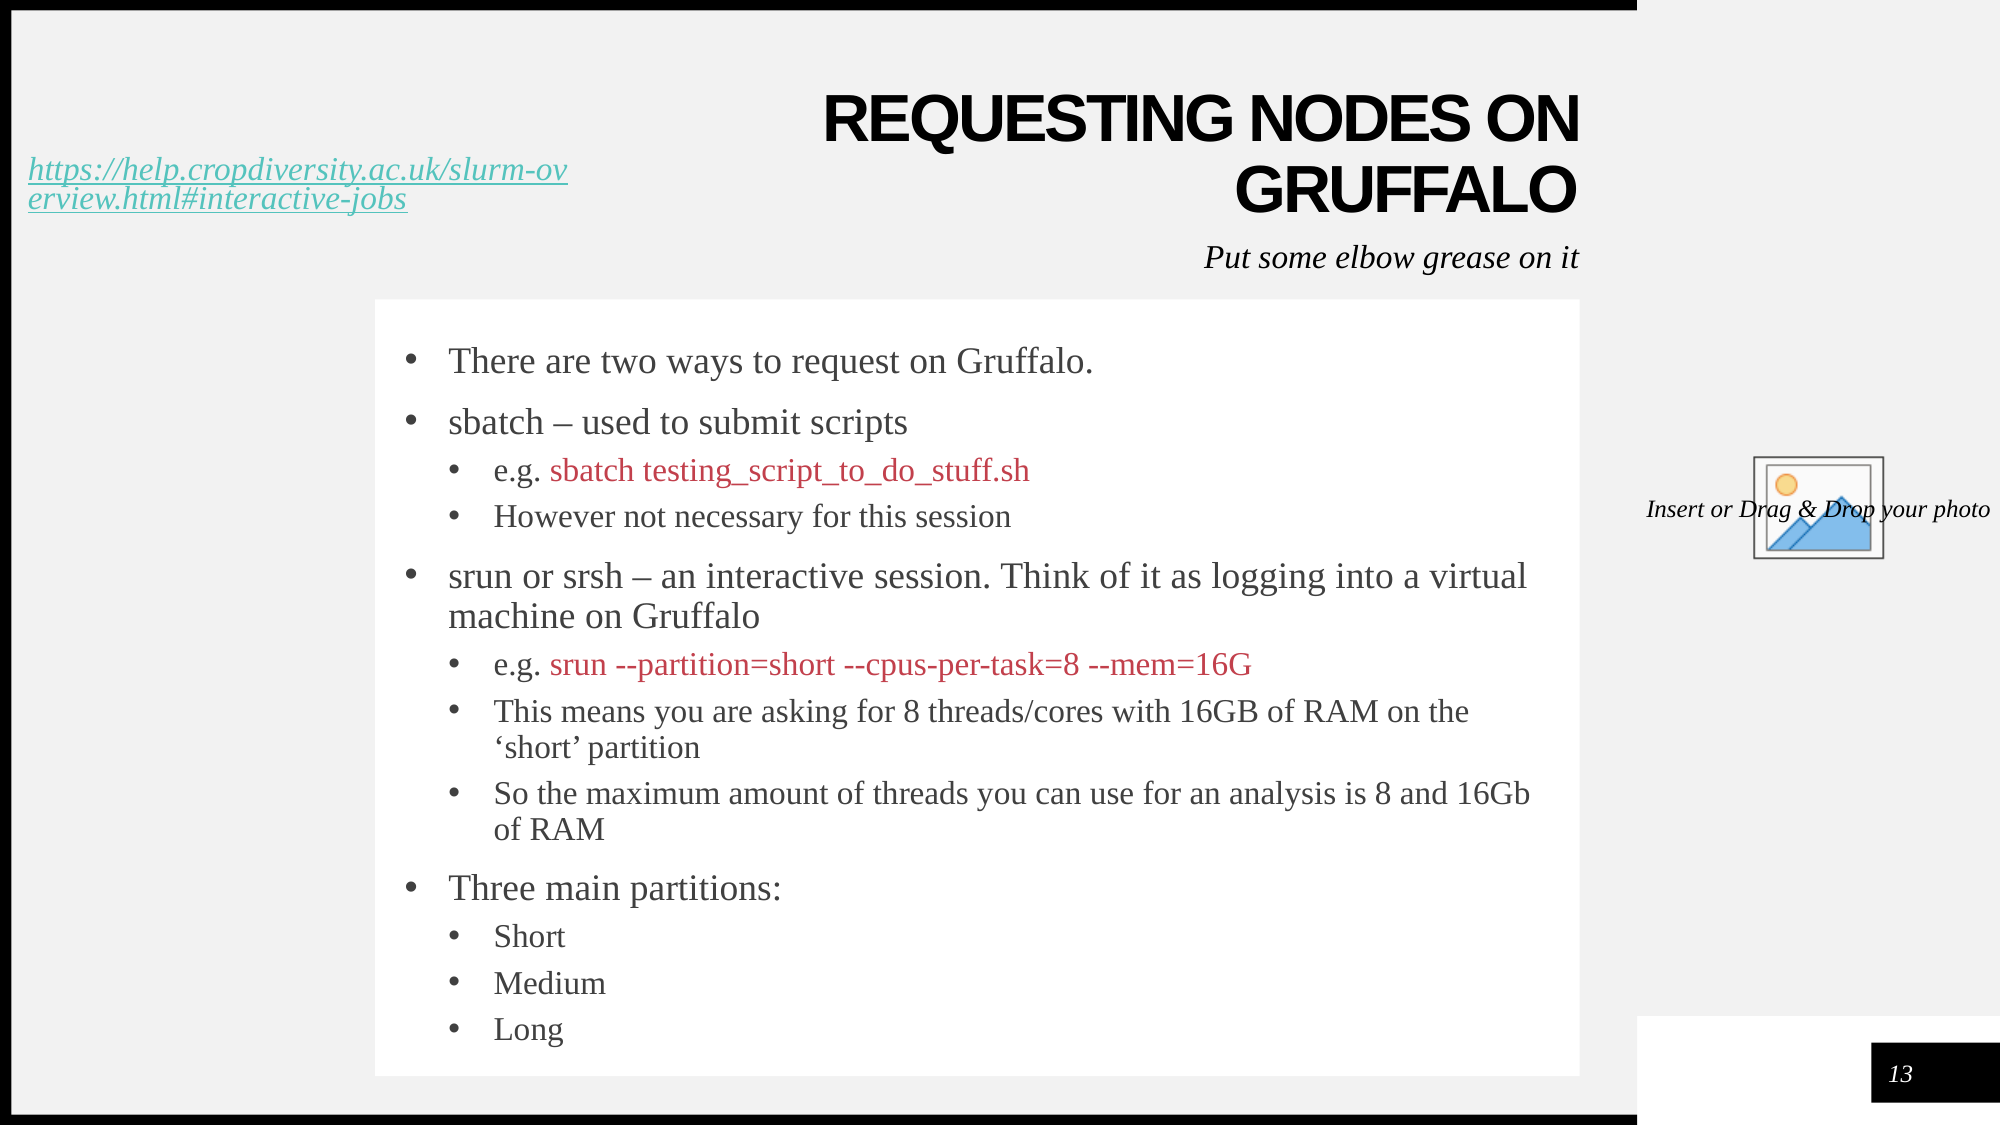

# REQUESTING NODES ON gruffalo
https://help.cropdiversity.ac.uk/slurm-overview.html#interactive-jobs
Put some elbow grease on it

There are two ways to request on Gruffalo.
sbatch – used to submit scripts
e.g. sbatch testing_script_to_do_stuff.sh
However not necessary for this session
srun or srsh – an interactive session. Think of it as logging into a virtual machine on Gruffalo
e.g. srun --partition=short --cpus-per-task=8 --mem=16G
This means you are asking for 8 threads/cores with 16GB of RAM on the ‘short’ partition
So the maximum amount of threads you can use for an analysis is 8 and 16Gb of RAM
Three main partitions:
Short
Medium
Long
13